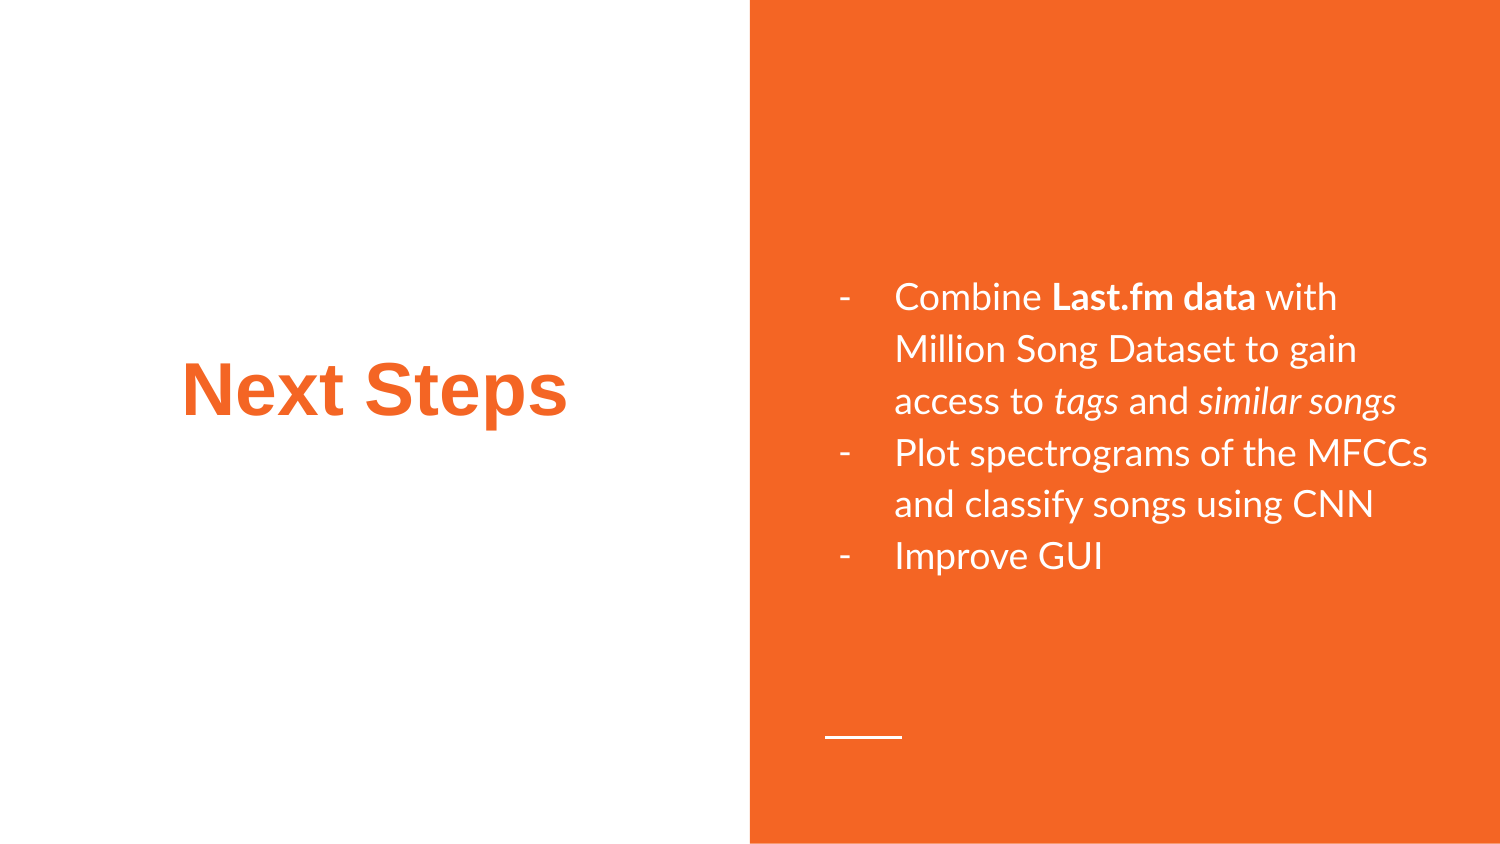

Combine Last.fm data with Million Song Dataset to gain access to tags and similar songs
Plot spectrograms of the MFCCs and classify songs using CNN
Improve GUI
# Next Steps